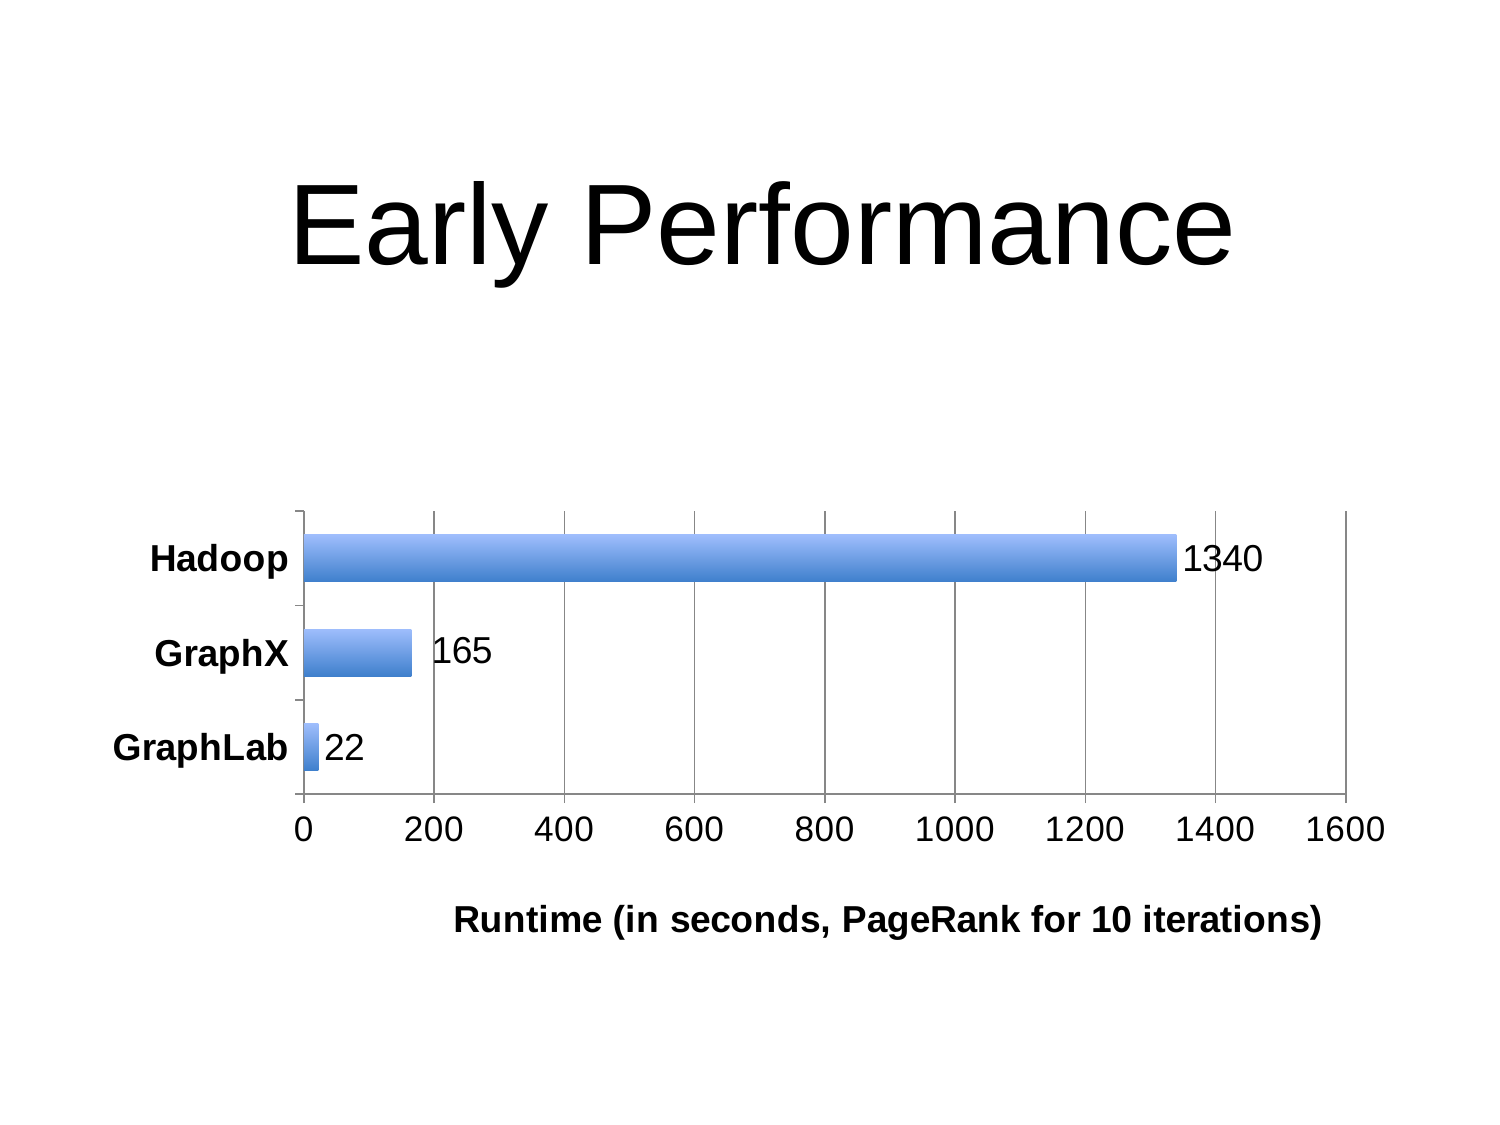

# Early Performance

### Chart

| Category | Runtime |
|---|---|
| GraphLab | 22.0 |
| GraphX | 165.0 |
| Hadoop | 1340.0 |